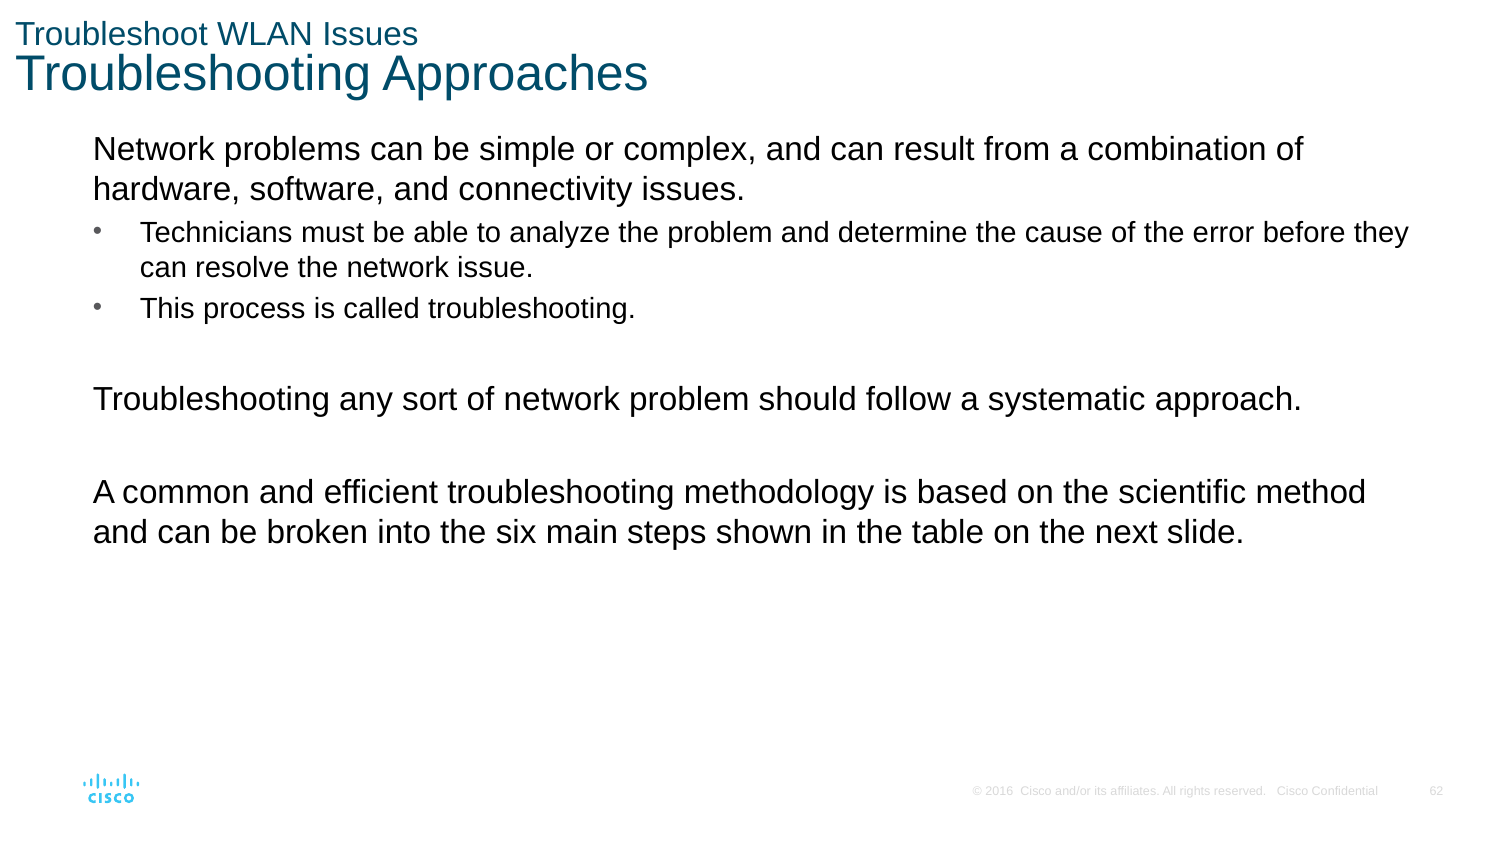

# Troubleshoot WLAN Issues Troubleshooting Approaches
Network problems can be simple or complex, and can result from a combination of hardware, software, and connectivity issues.
Technicians must be able to analyze the problem and determine the cause of the error before they can resolve the network issue.
This process is called troubleshooting.

Troubleshooting any sort of network problem should follow a systematic approach.

A common and efficient troubleshooting methodology is based on the scientific method and can be broken into the six main steps shown in the table on the next slide.